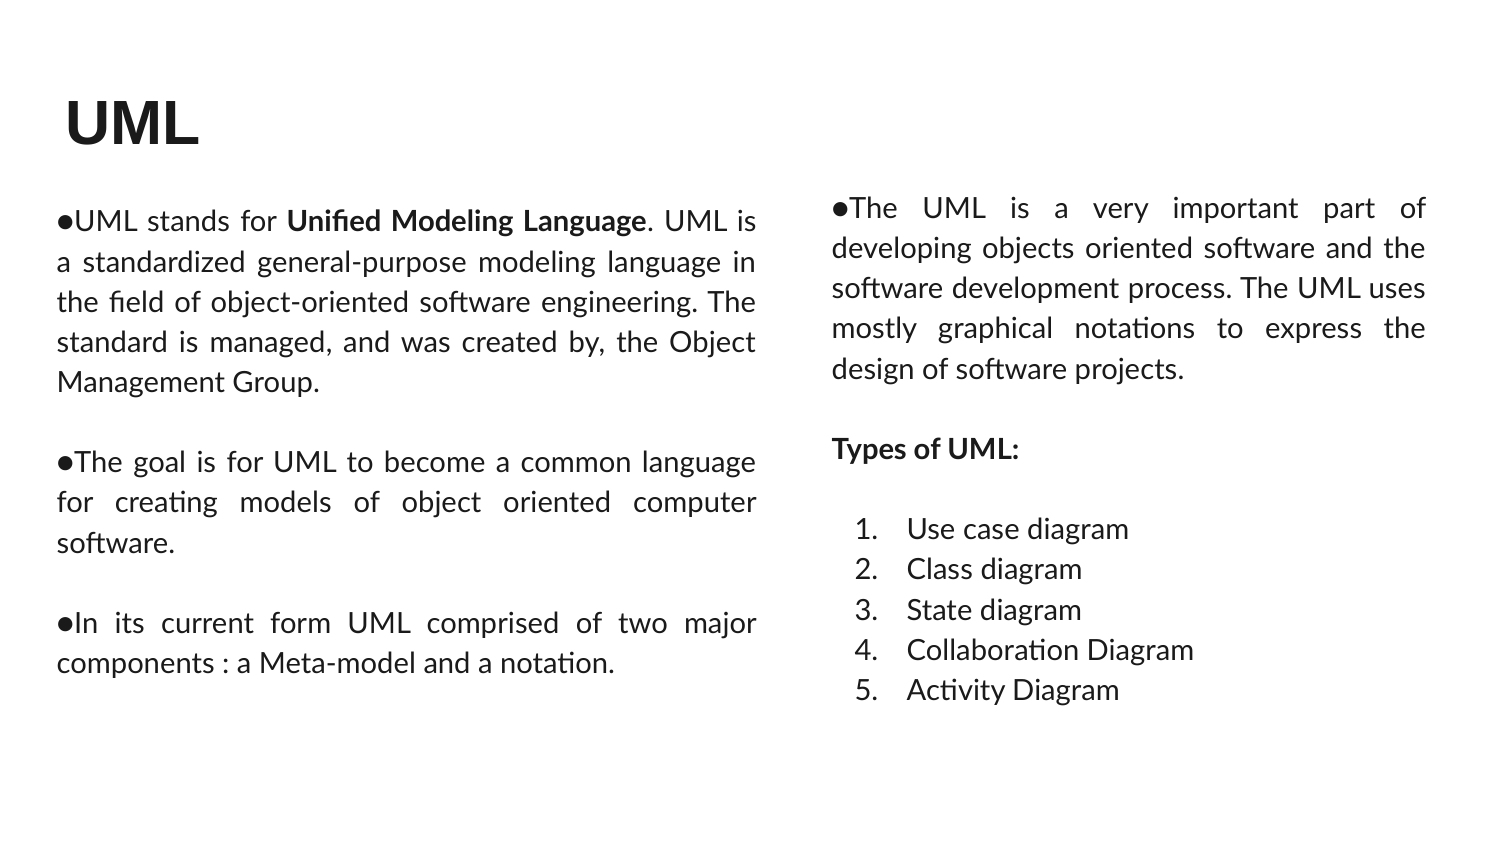

# UML
●The UML is a very important part of developing objects oriented software and the software development process. The UML uses mostly graphical notations to express the design of software projects.

Types of UML:

Use case diagram
Class diagram
State diagram
Collaboration Diagram
Activity Diagram

●UML stands for Unified Modeling Language. UML is a standardized general-purpose modeling language in the field of object-oriented software engineering. The standard is managed, and was created by, the Object Management Group.

●The goal is for UML to become a common language for creating models of object oriented computer software.

●In its current form UML comprised of two major components : a Meta-model and a notation.